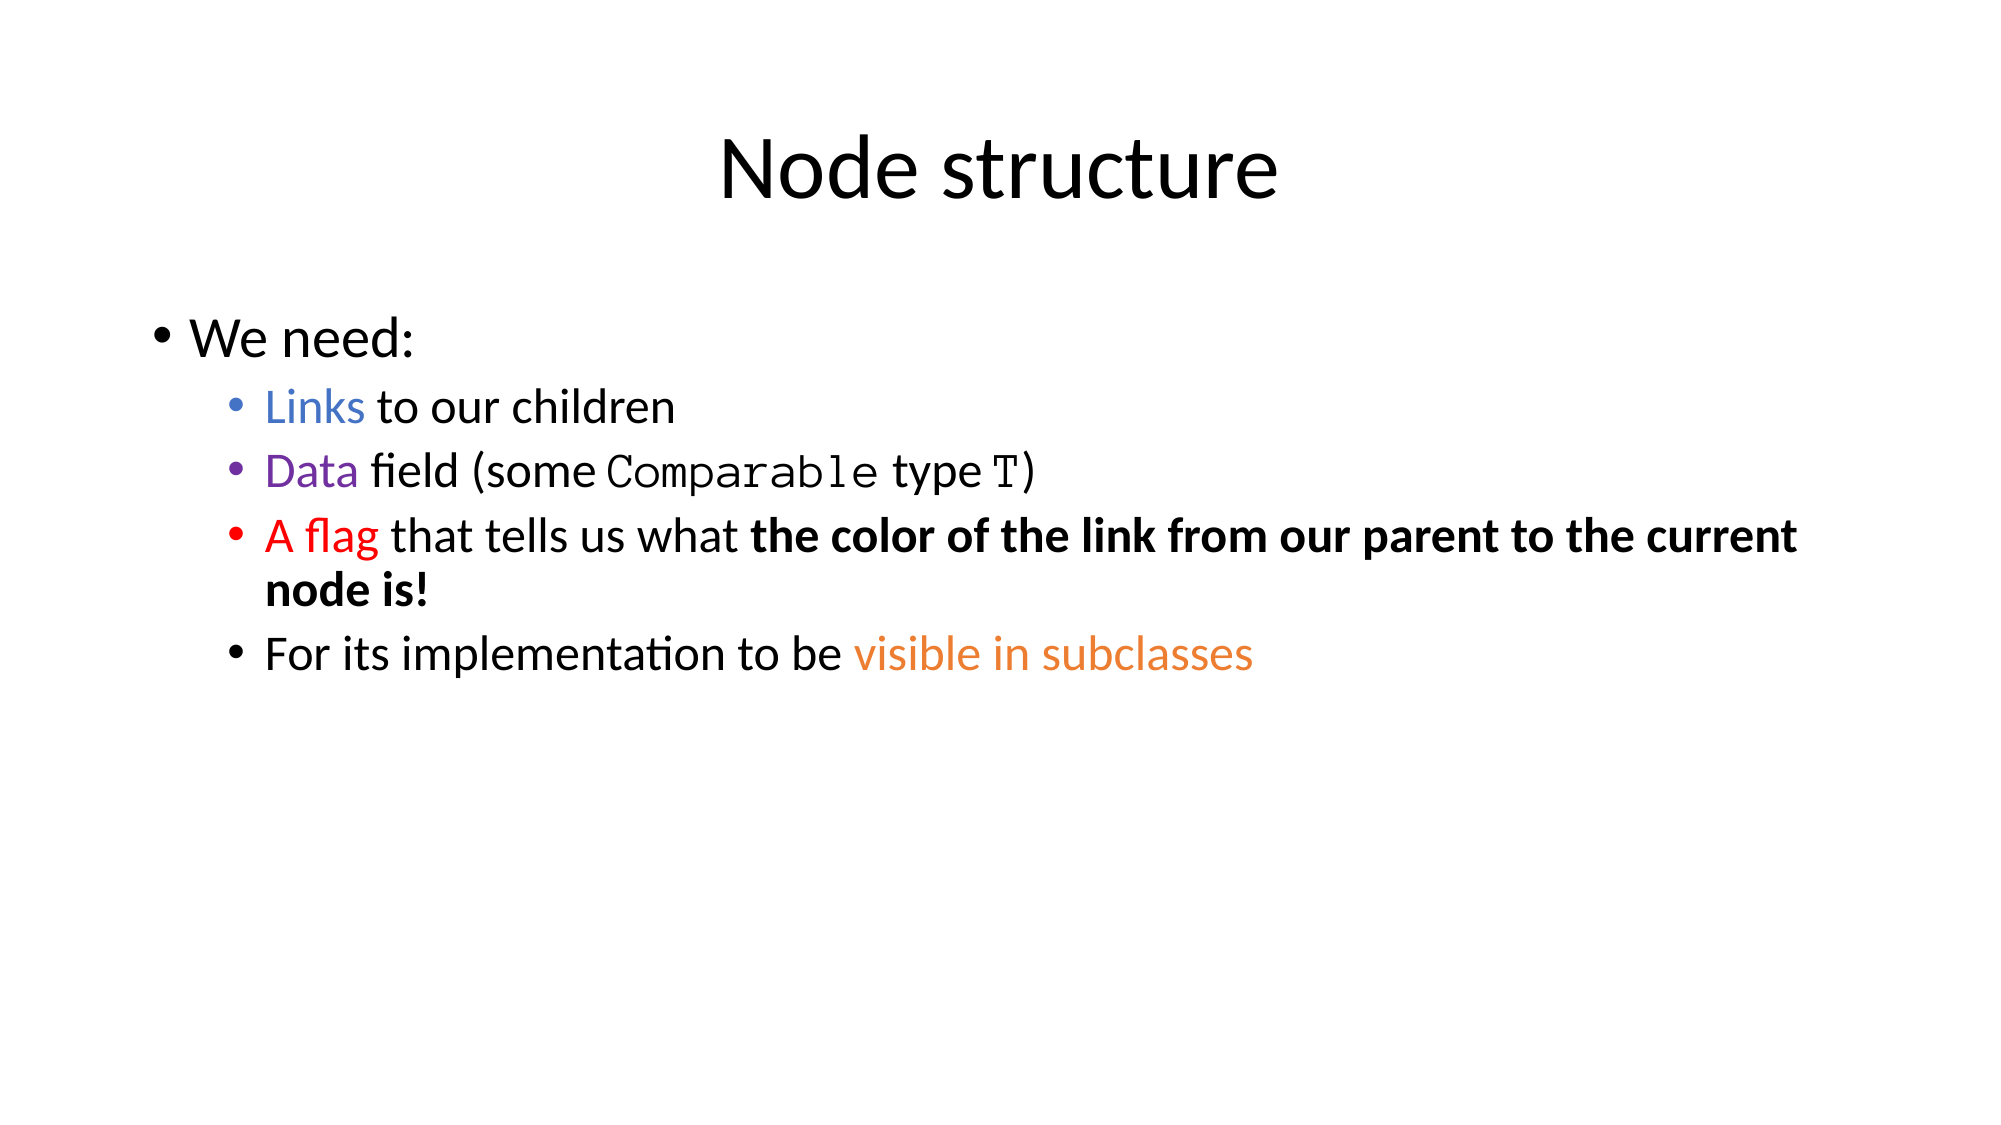

# Node structure
We need:
Links to our children
Data field (some Comparable type T)
A flag that tells us what the color of the link from our parent to the current node is!
For its implementation to be visible in subclasses